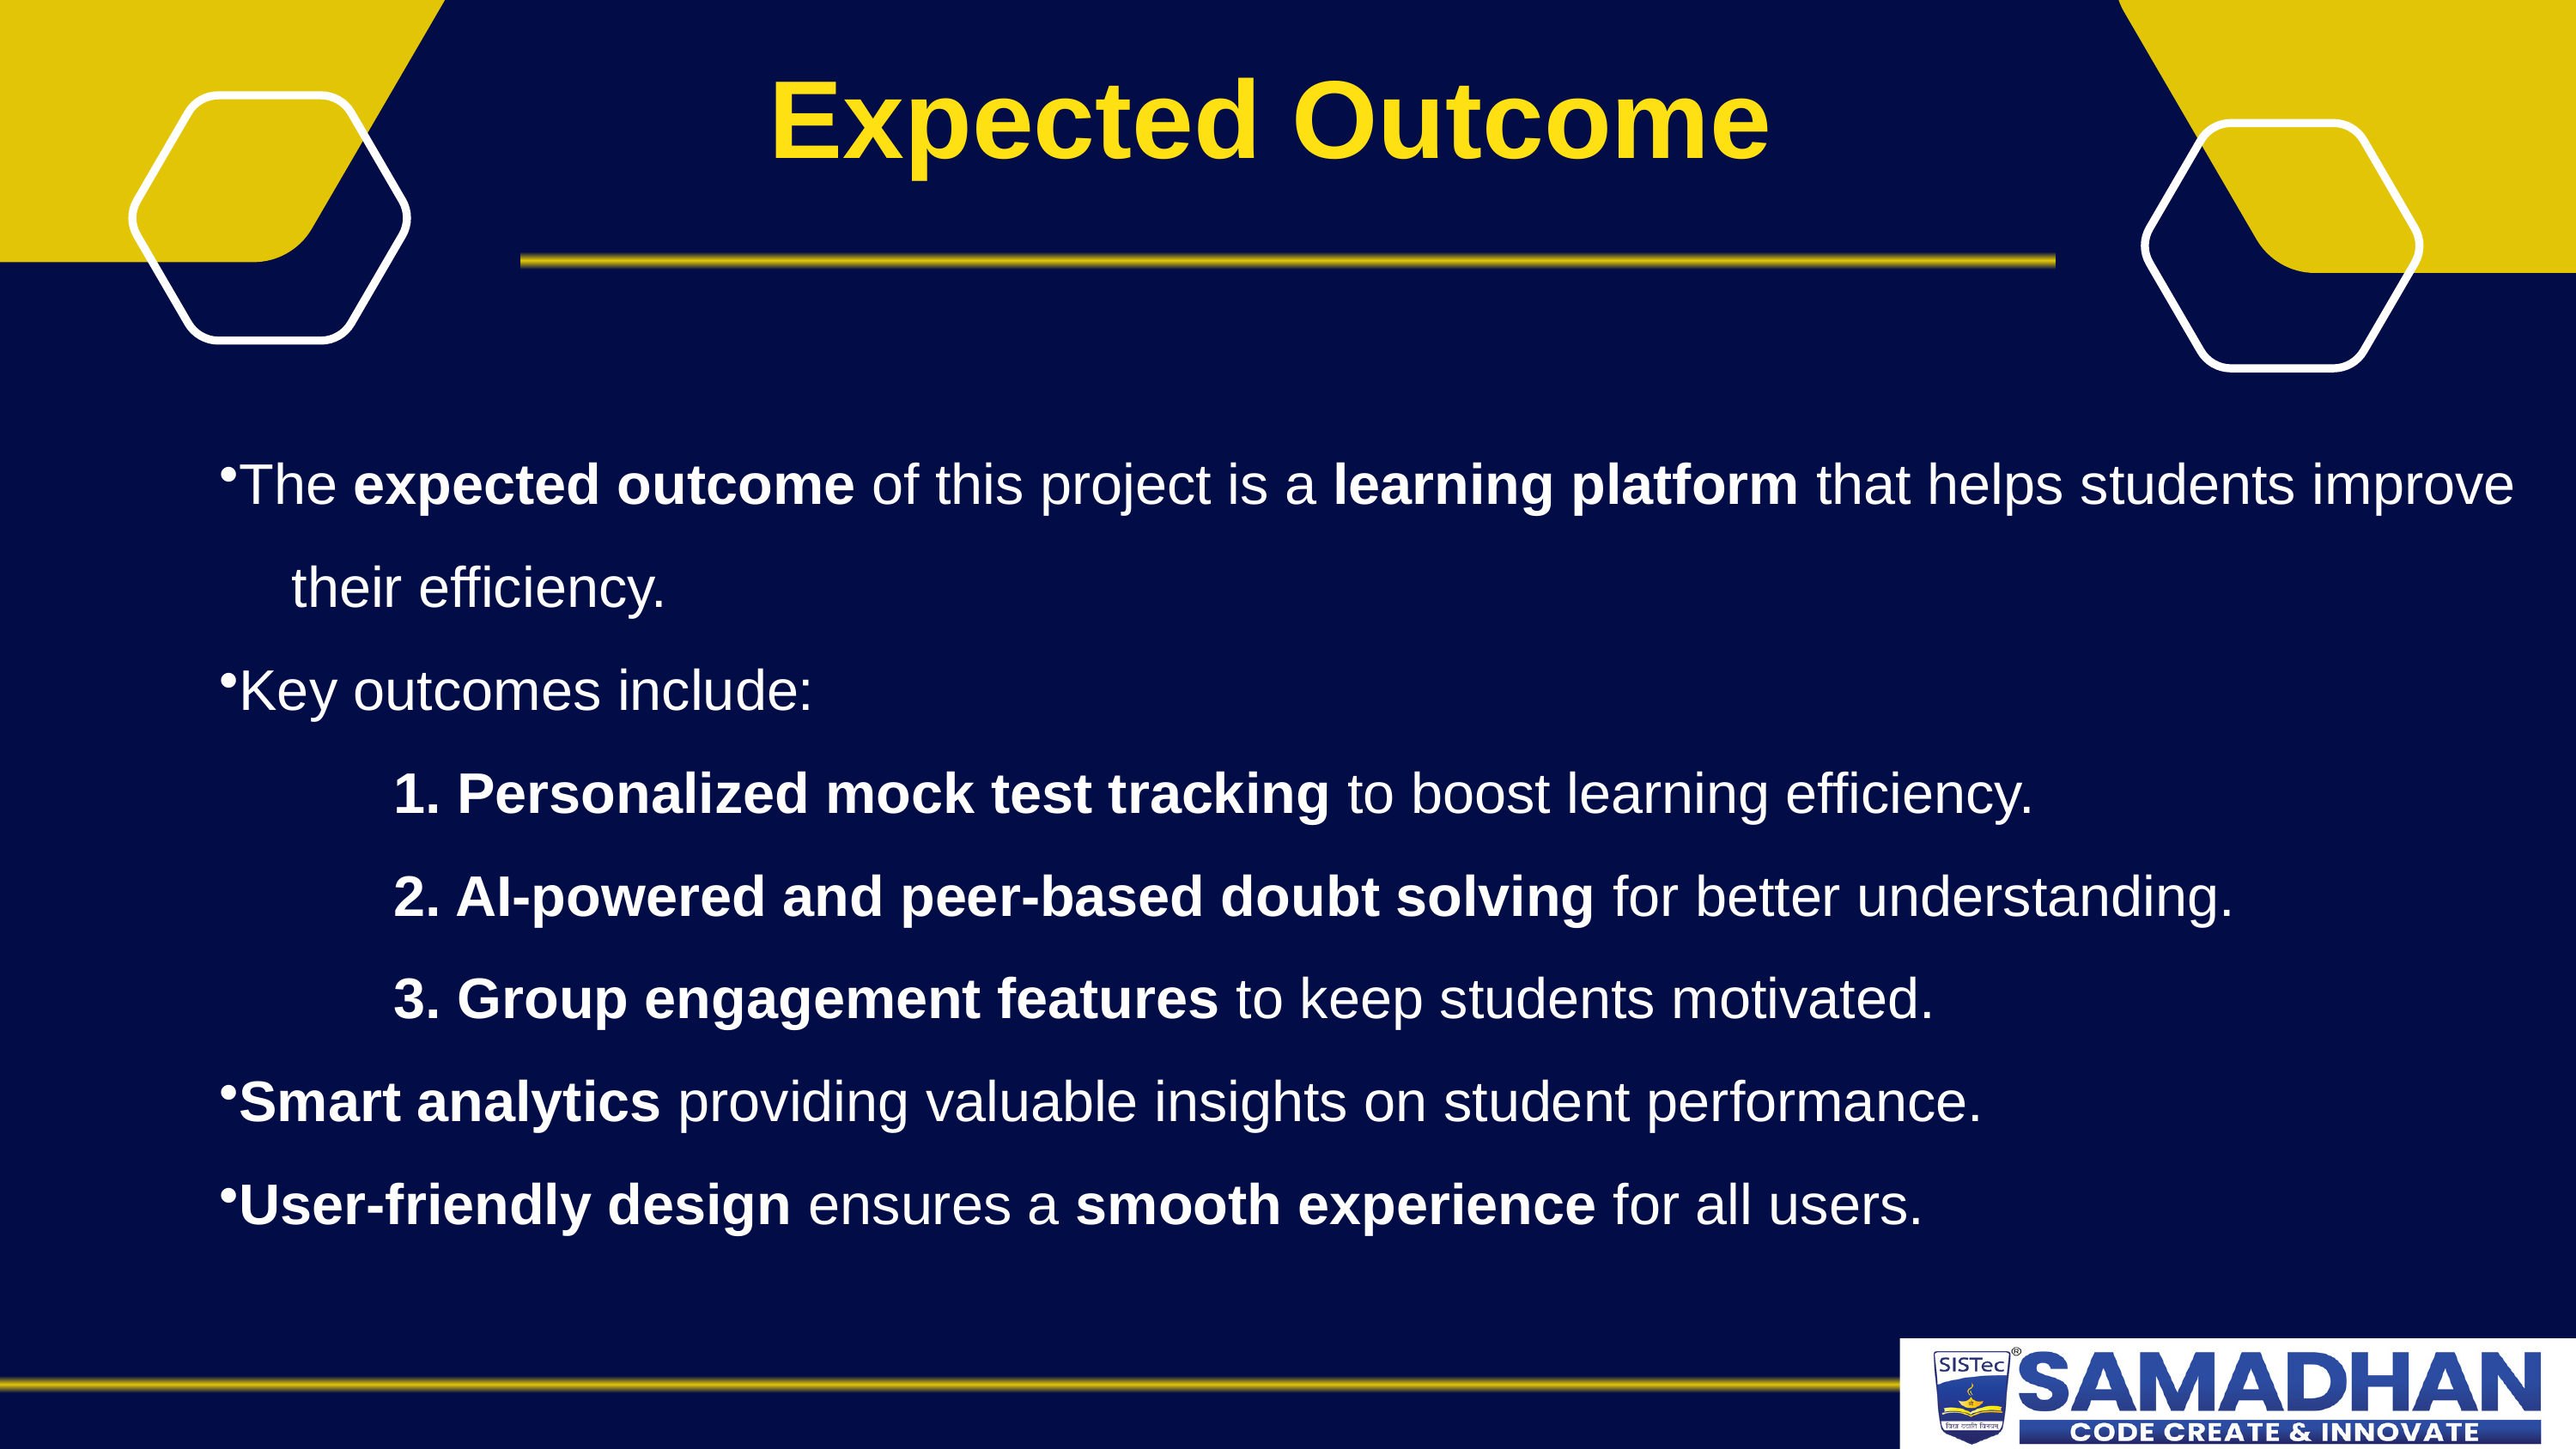

Expected Outcome

The expected outcome of this project is a learning platform that helps students improve           	their efficiency.
Key outcomes include:
           1. Personalized mock test tracking to boost learning efficiency.
           2. AI-powered and peer-based doubt solving for better understanding.
           3. Group engagement features to keep students motivated.
Smart analytics providing valuable insights on student performance.
User-friendly design ensures a smooth experience for all users.